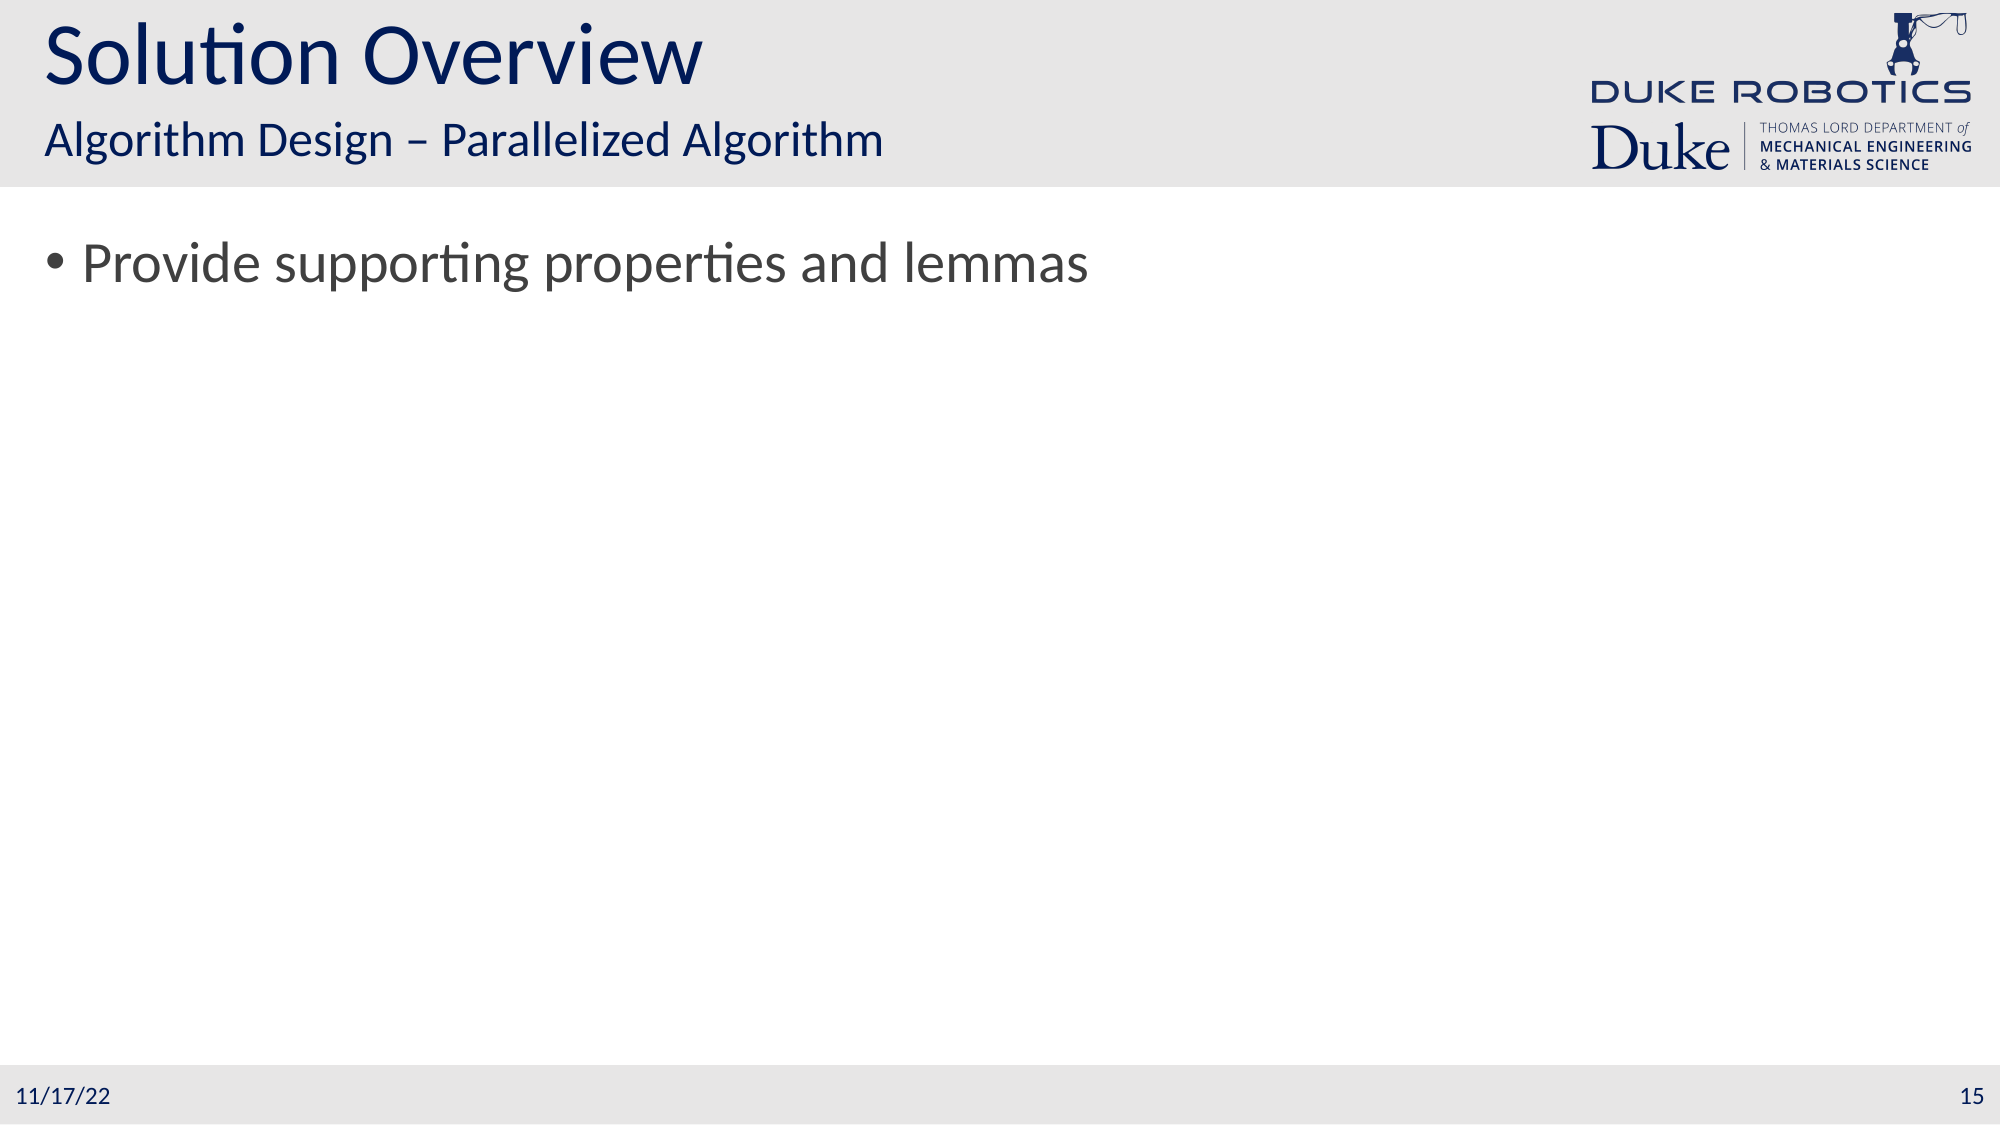

# Solution Overview
Algorithm Design – Parallelized Algorithm
Provide supporting properties and lemmas

15
11/17/22